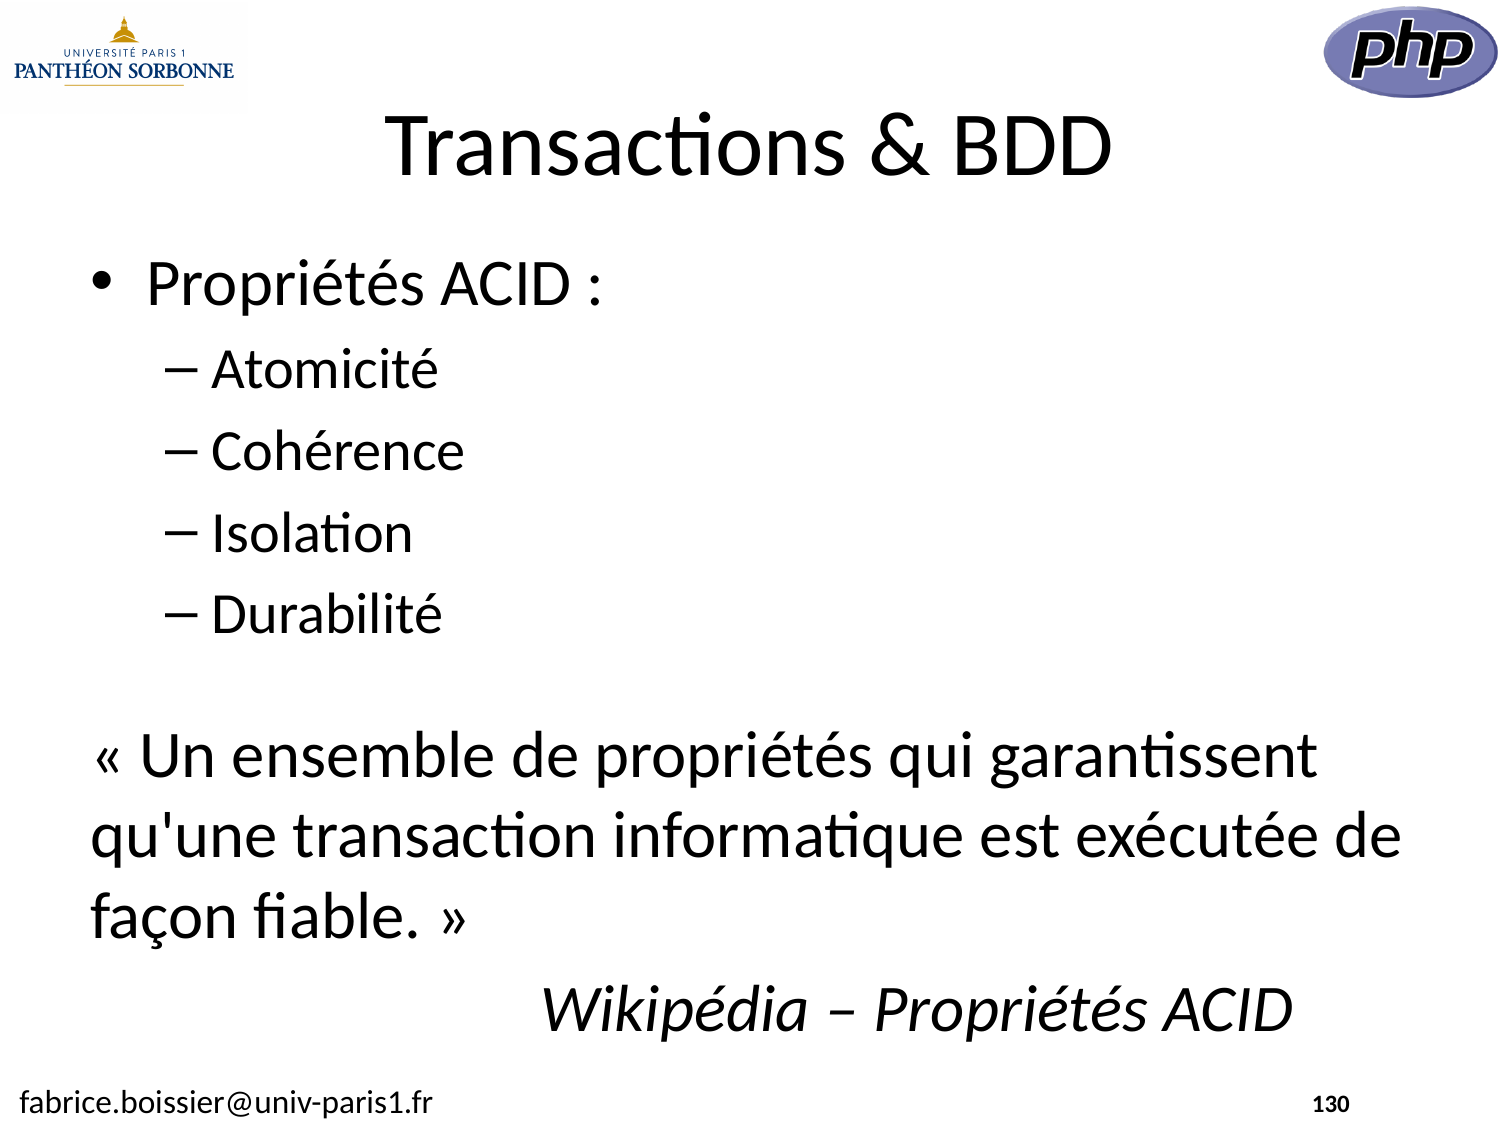

# Transactions & BDD
Propriétés ACID :
Atomicité
Cohérence
Isolation
Durabilité

« Un ensemble de propriétés qui garantissent qu'une transaction informatique est exécutée de façon fiable. »
			Wikipédia – Propriétés ACID
130